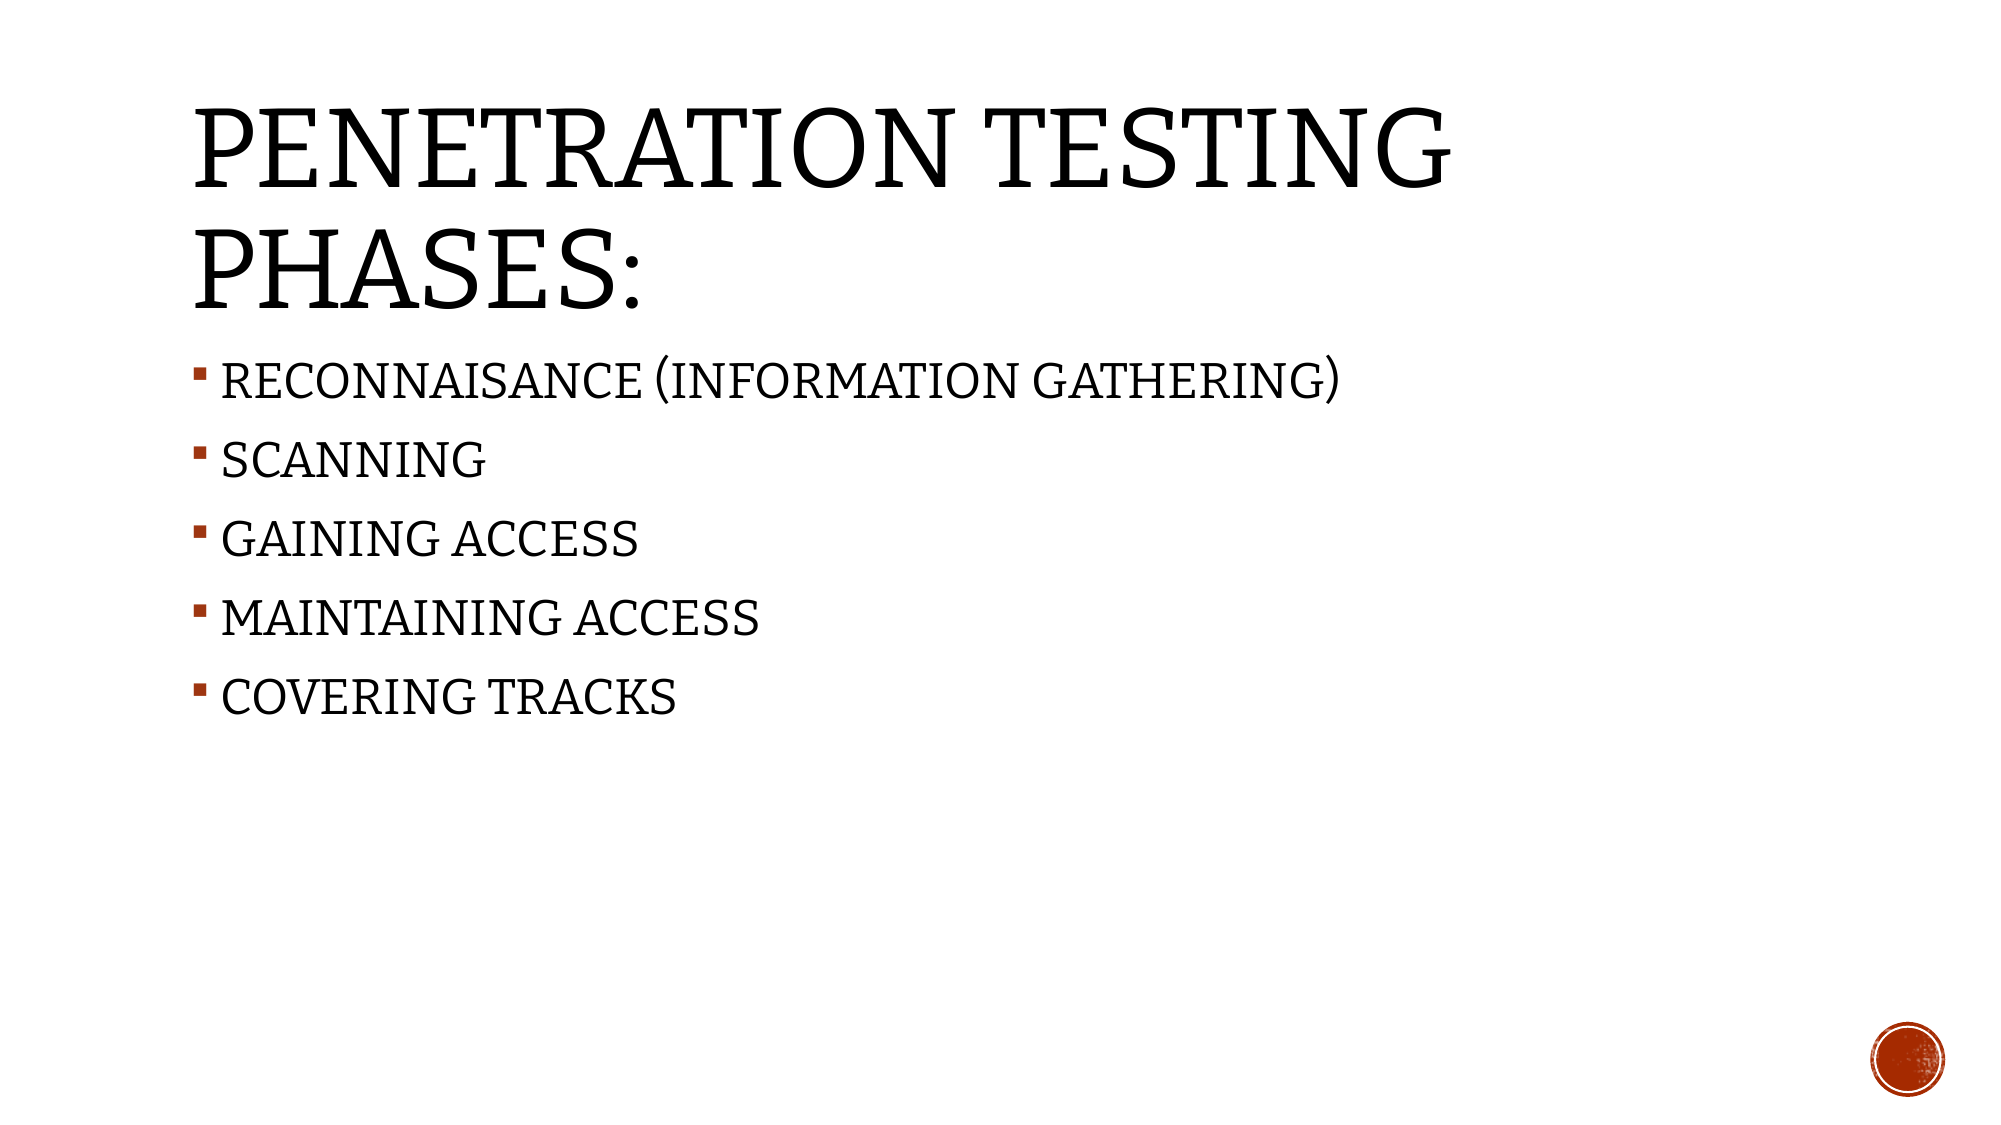

# Penetration testing phases:
RECONNAISANCE (INFORMATION GATHERING)
SCANNING
GAINING ACCESS
MAINTAINING ACCESS
COVERING TRACKS